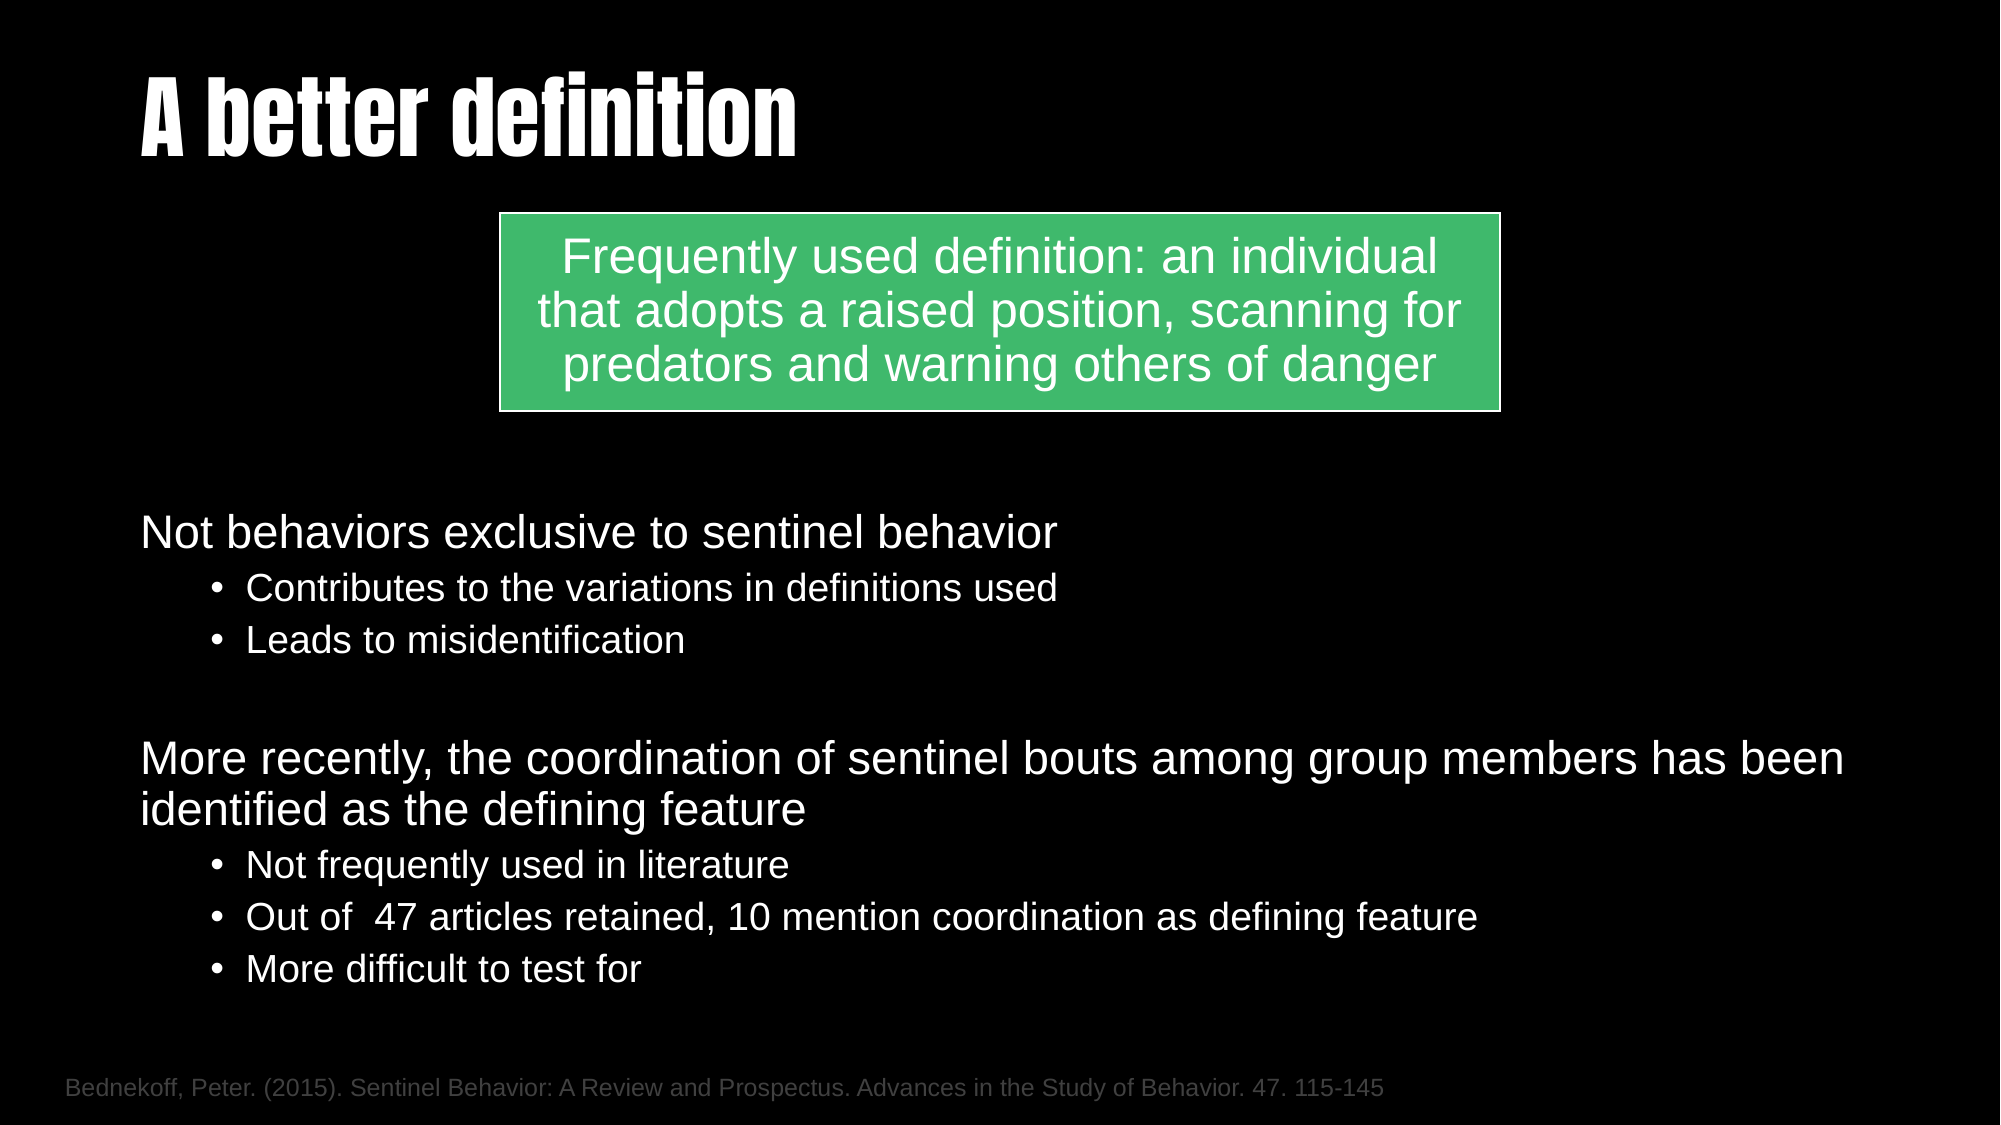

# A better definition

Frequently used definition: an individual that adopts a raised position, scanning for predators and warning others of danger
Not behaviors exclusive to sentinel behavior
Contributes to the variations in definitions used
Leads to misidentification

More recently, the coordination of sentinel bouts among group members has been identified as the defining feature
Not frequently used in literature
Out of  47 articles retained, 10 mention coordination as defining feature
More difficult to test for

Bednekoff, Peter. (2015). Sentinel Behavior: A Review and Prospectus. Advances in the Study of Behavior. 47. 115-145